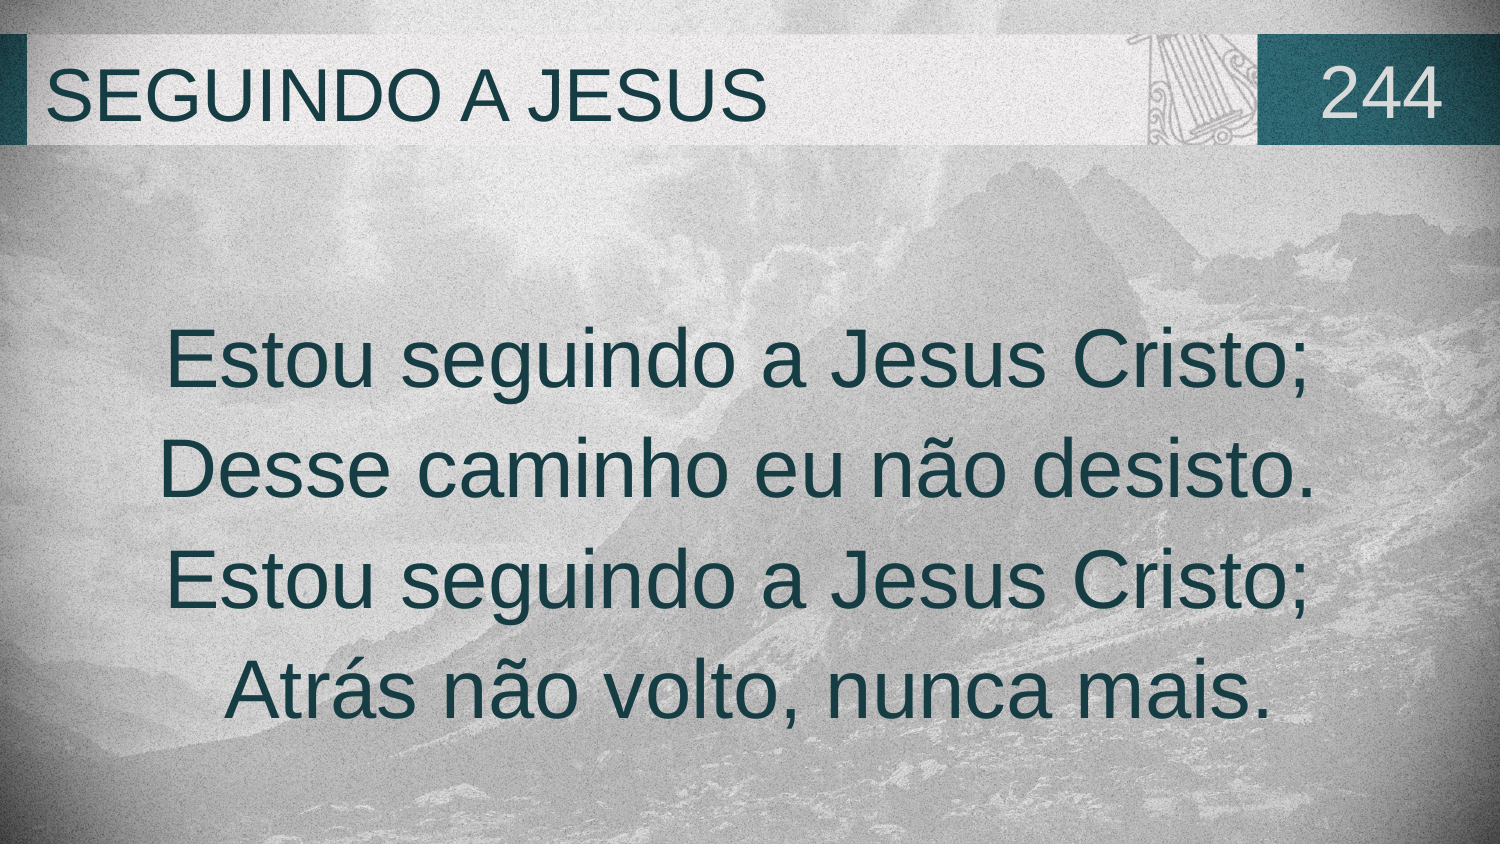

# SEGUINDO A JESUS
244
Estou seguindo a Jesus Cristo;
Desse caminho eu não desisto.
Estou seguindo a Jesus Cristo;
Atrás não volto, nunca mais.